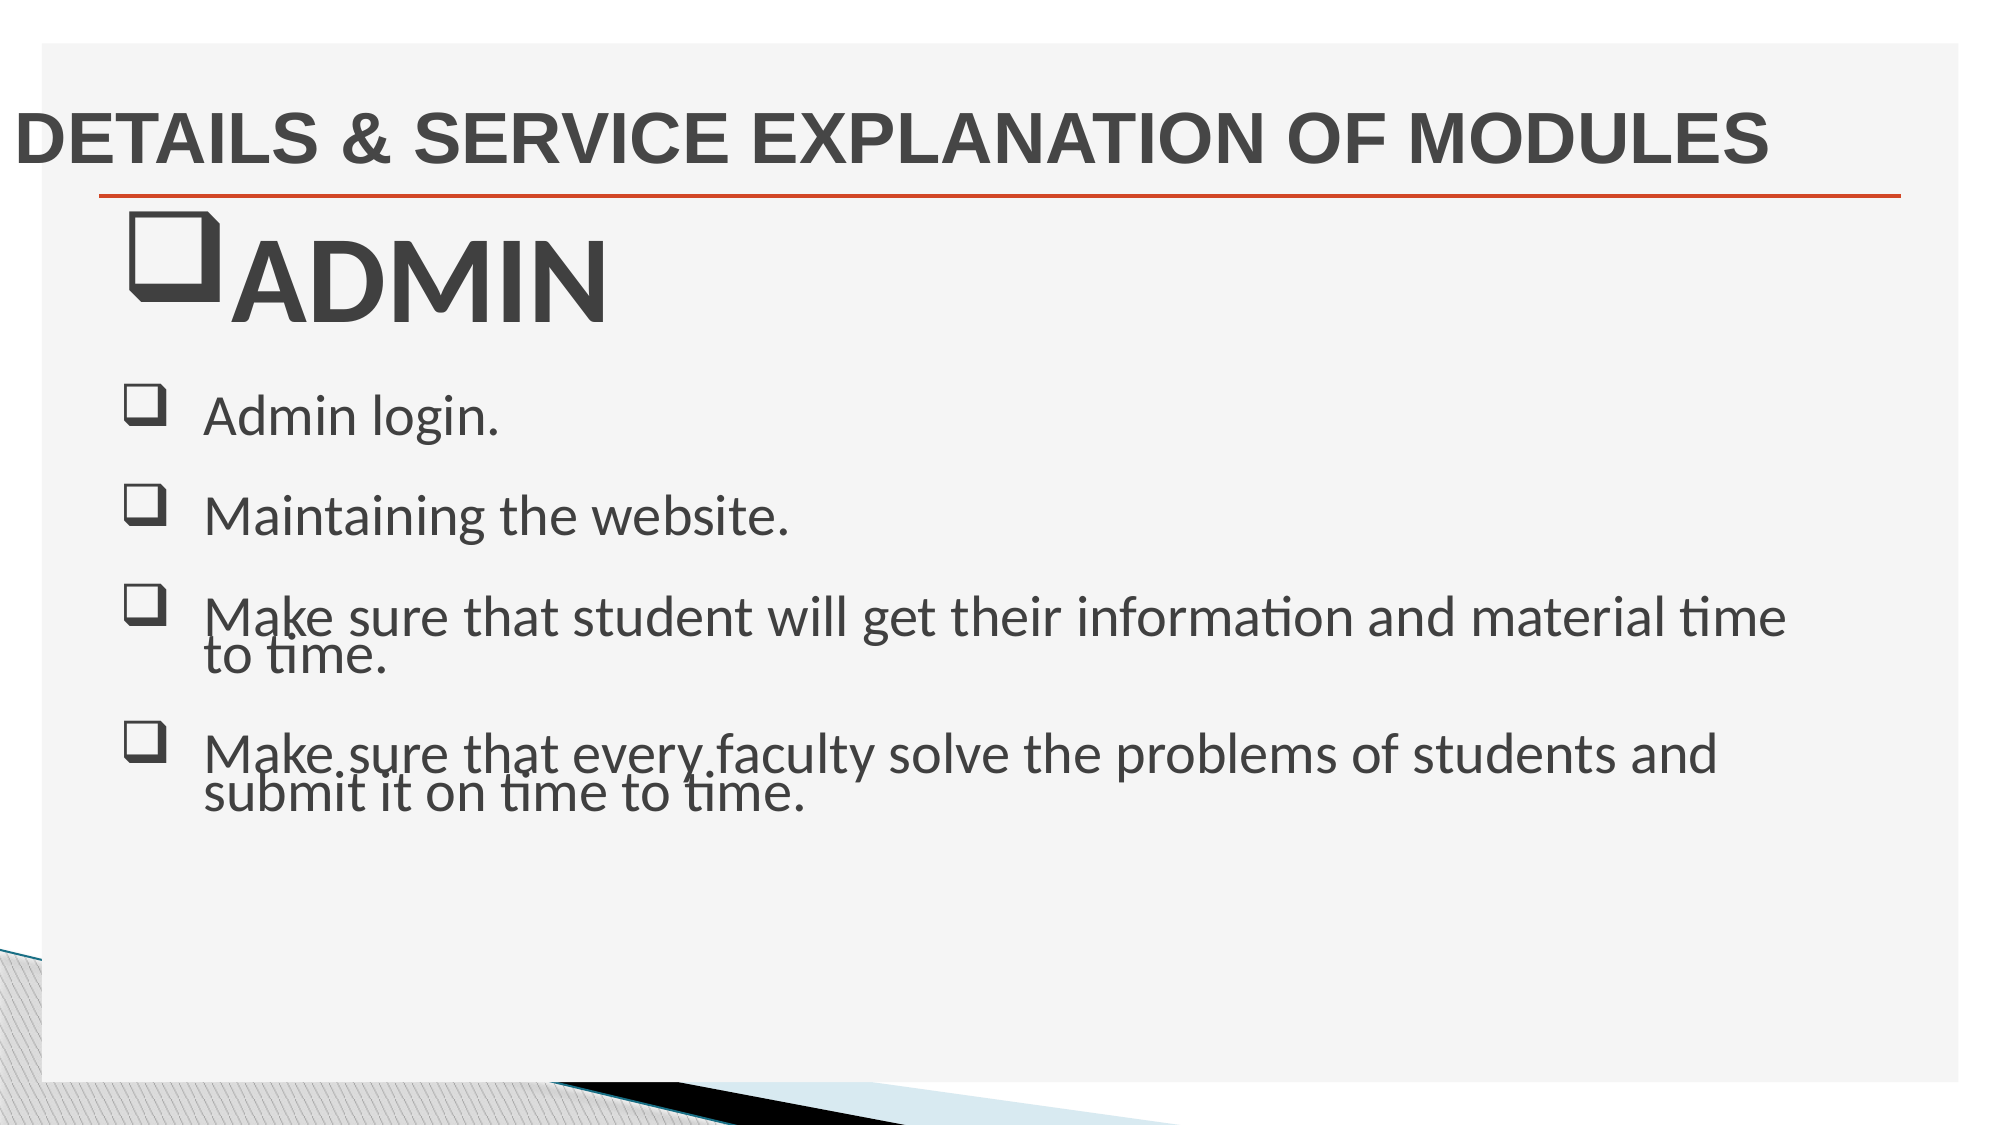

DETAILS & SERVICE EXPLANATION OF MODULES

ADMIN

Admin login.

Maintaining the website.

Make sure that student will get their information and material time to time.

Make sure that every faculty solve the problems of students and submit it on time to time.